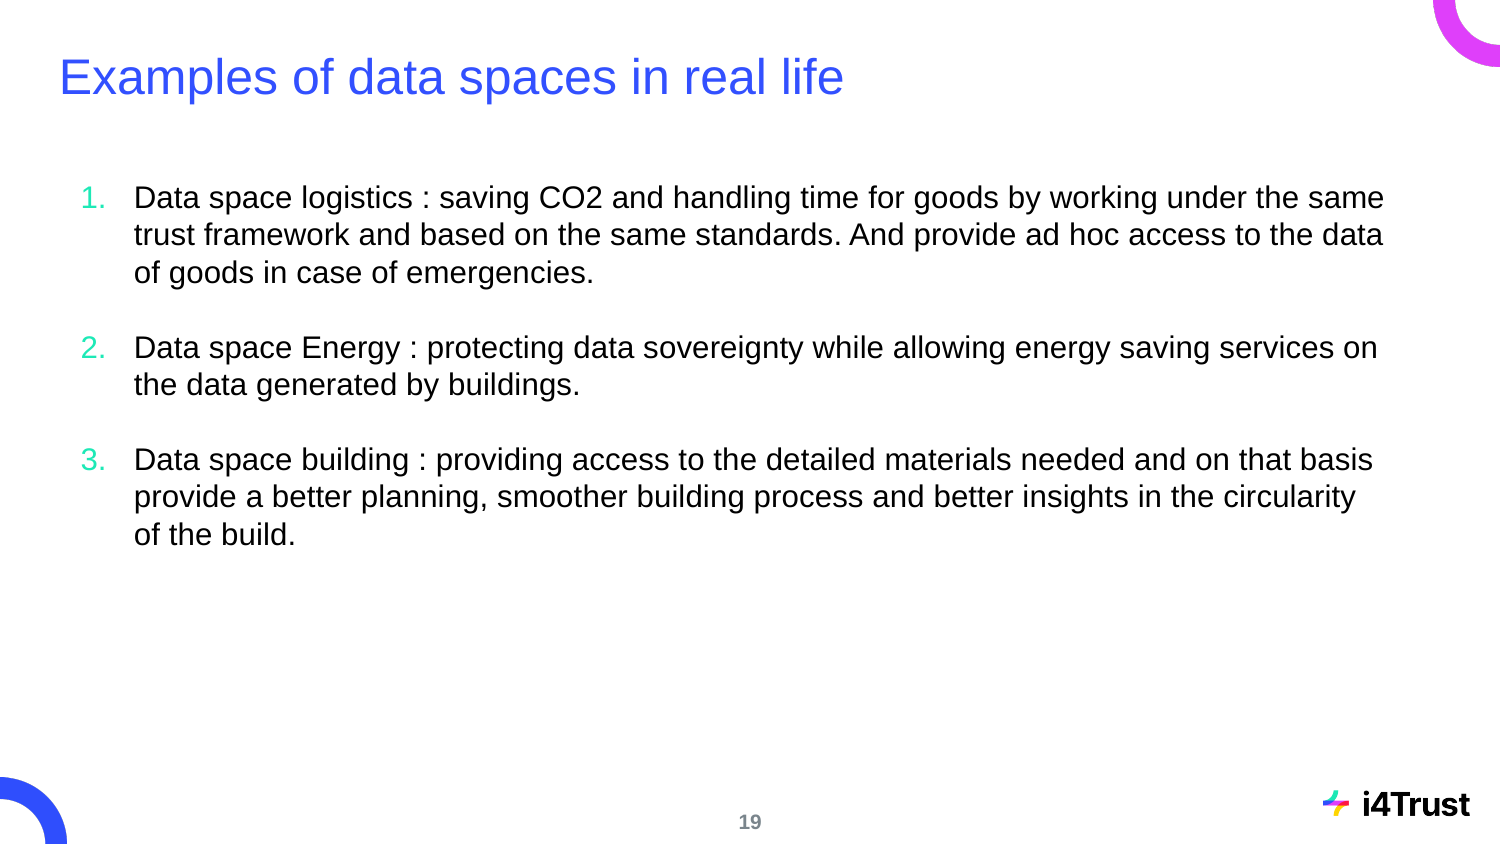

# Examples of data spaces in real life
Data space logistics : saving CO2 and handling time for goods by working under the same trust framework and based on the same standards. And provide ad hoc access to the data of goods in case of emergencies.
Data space Energy : protecting data sovereignty while allowing energy saving services on the data generated by buildings.
Data space building : providing access to the detailed materials needed and on that basis provide a better planning, smoother building process and better insights in the circularity of the build.
19